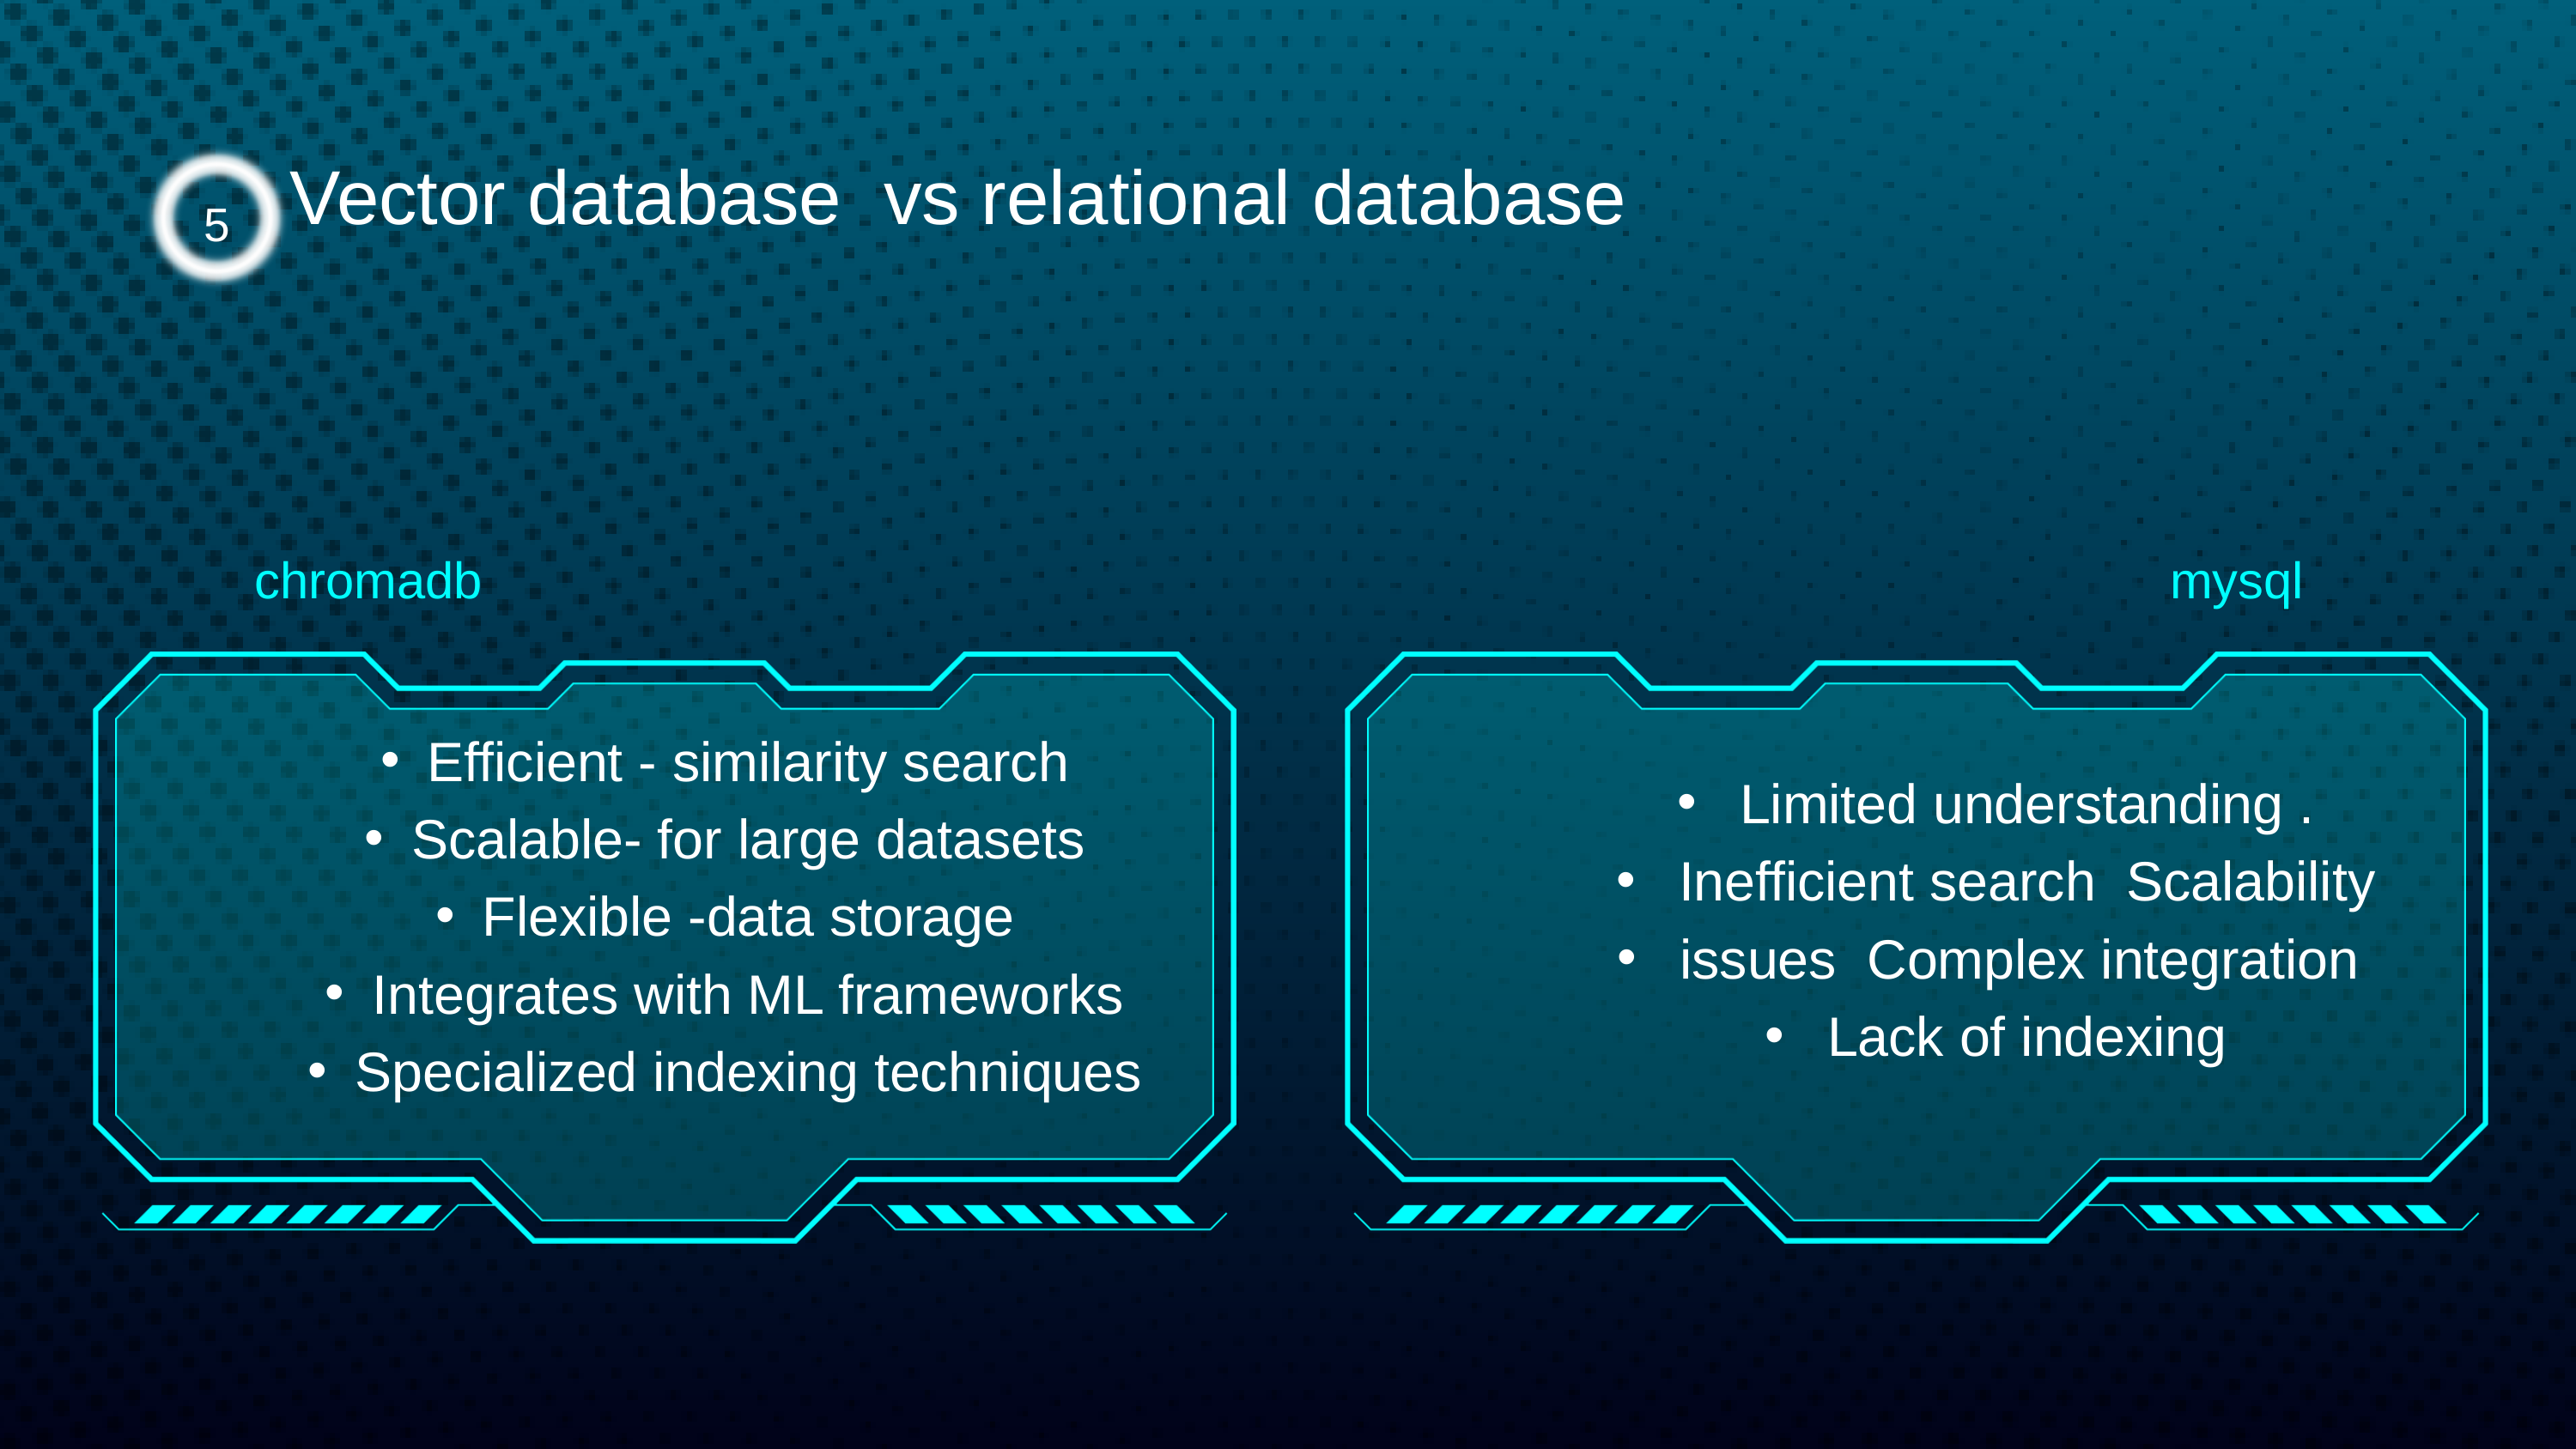

Vector database  vs relational database

5
chromadb
mysql

Efficient - similarity search
Scalable- for large datasets
Flexible -data storage
Integrates with ML frameworks
Specialized indexing techniques

 Limited understanding .
 Inefficient search  Scalability
 issues  Complex integration
 Lack of indexing